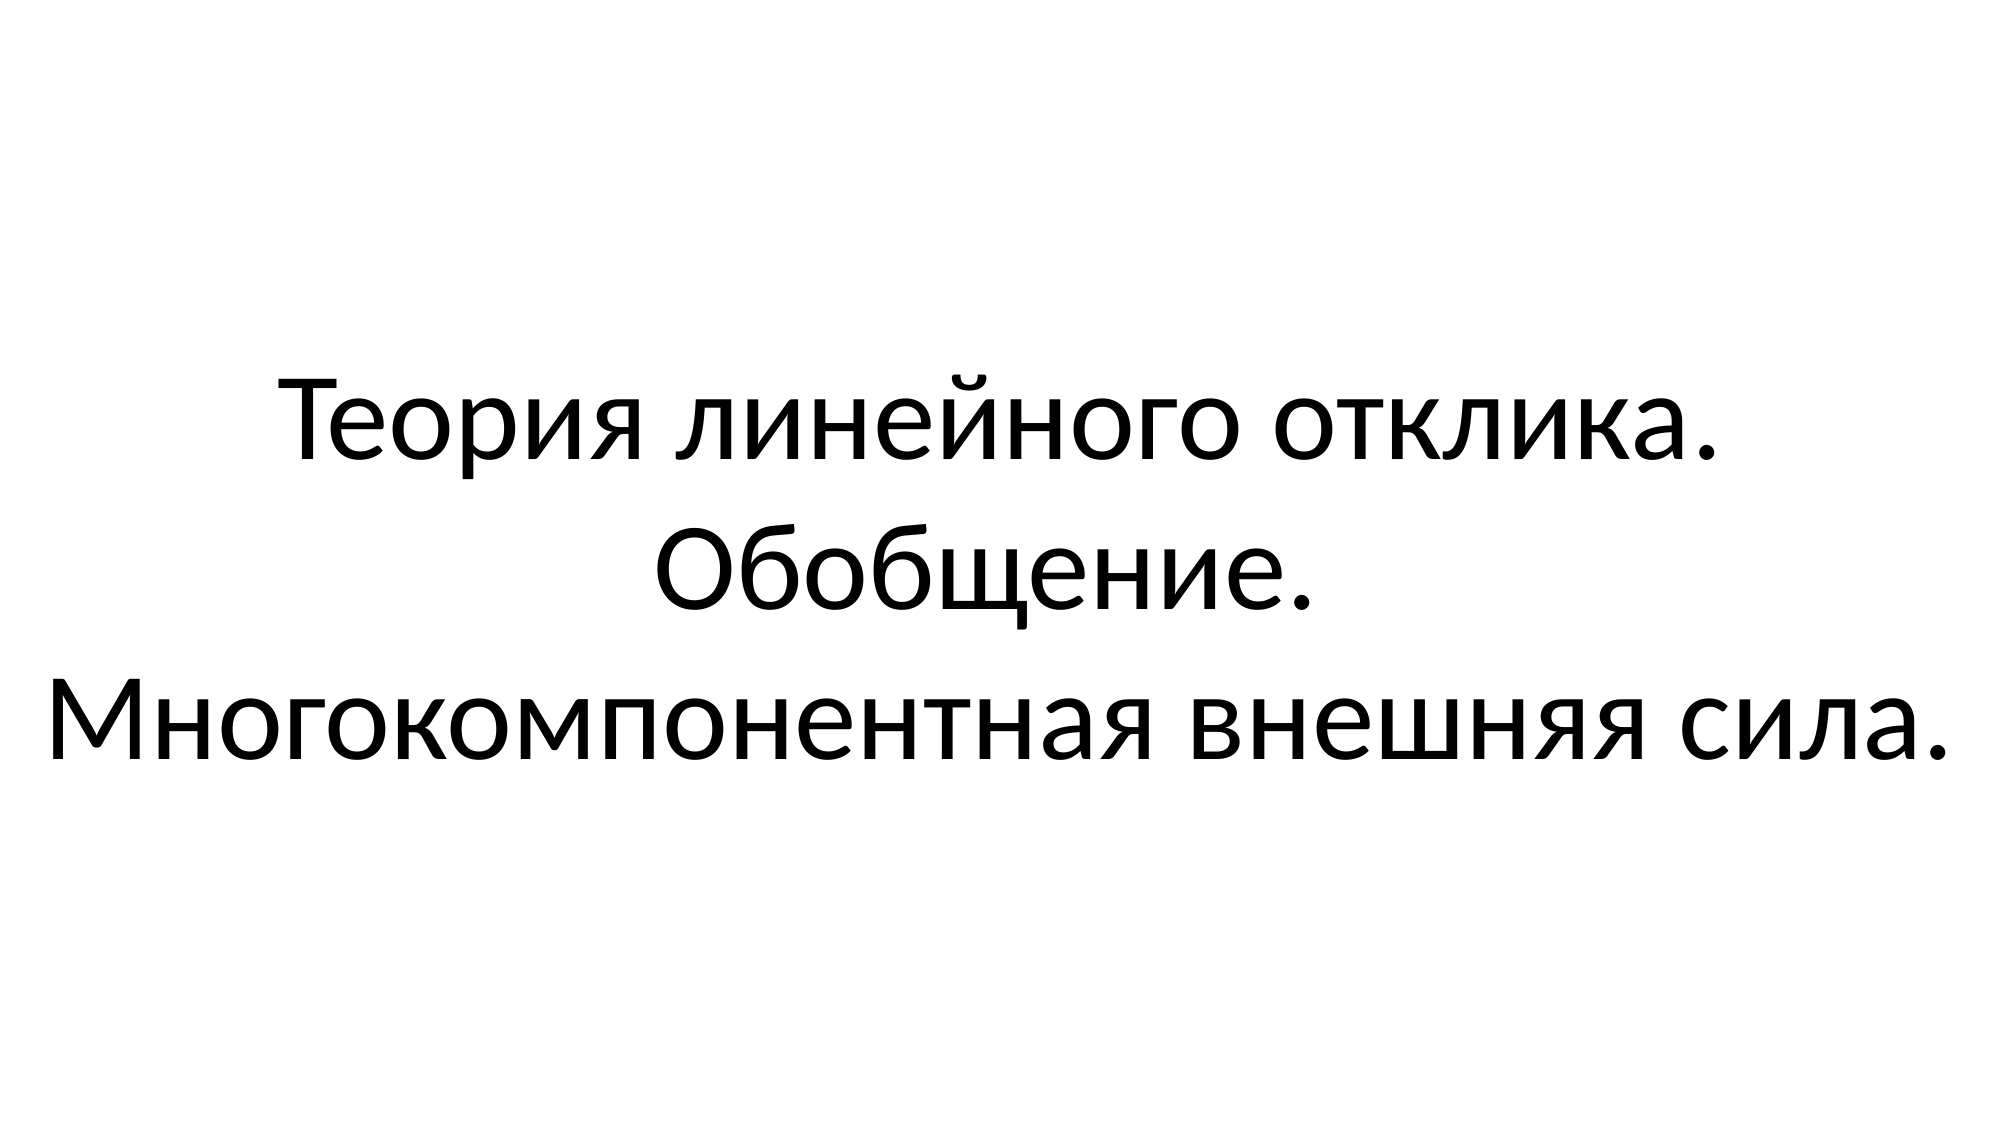

Теория линейного отклика.
Обобщение.
Многокомпонентная внешняя сила.